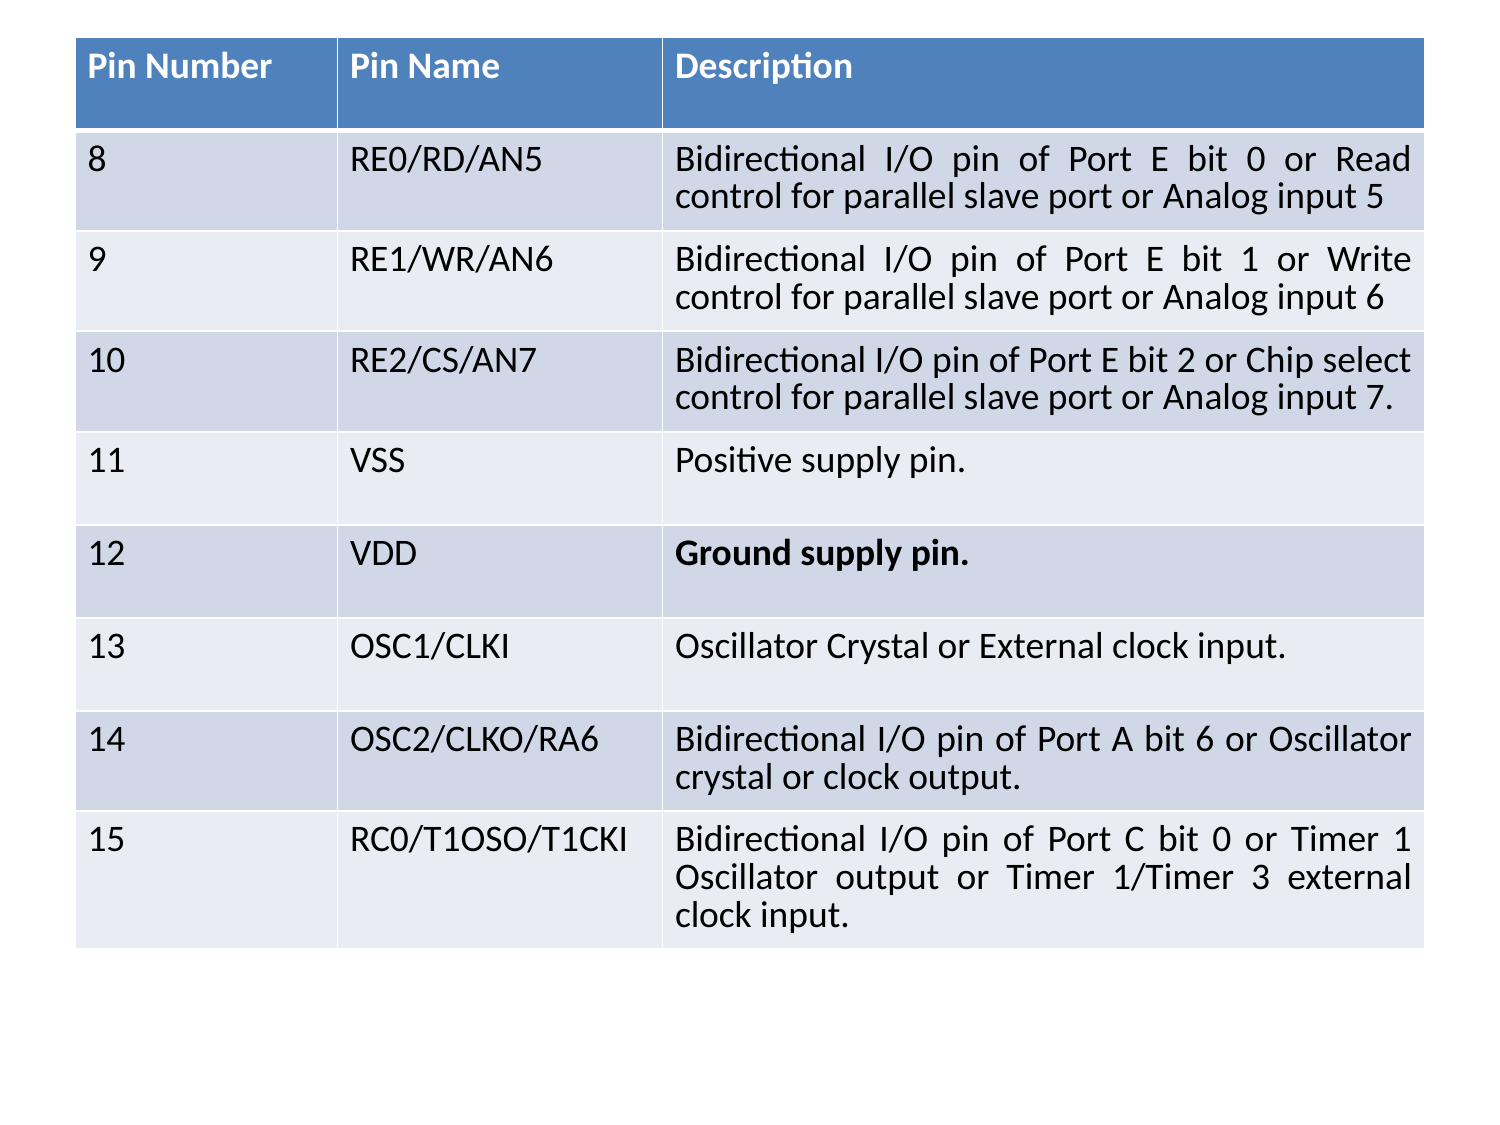

| Pin Number | Pin Name | Description |
| --- | --- | --- |
| 8 | RE0/RD/AN5 | Bidirectional I/O pin of Port E bit 0 or Read control for parallel slave port or Analog input 5 |
| 9 | RE1/WR/AN6 | Bidirectional I/O pin of Port E bit 1 or Write control for parallel slave port or Analog input 6 |
| 10 | RE2/CS/AN7 | Bidirectional I/O pin of Port E bit 2 or Chip select control for parallel slave port or Analog input 7. |
| 11 | VSS | Positive supply pin. |
| 12 | VDD | Ground supply pin. |
| 13 | OSC1/CLKI | Oscillator Crystal or External clock input. |
| 14 | OSC2/CLKO/RA6 | Bidirectional I/O pin of Port A bit 6 or Oscillator crystal or clock output. |
| 15 | RC0/T1OSO/T1CKI | Bidirectional I/O pin of Port C bit 0 or Timer 1 Oscillator output or Timer 1/Timer 3 external clock input. |